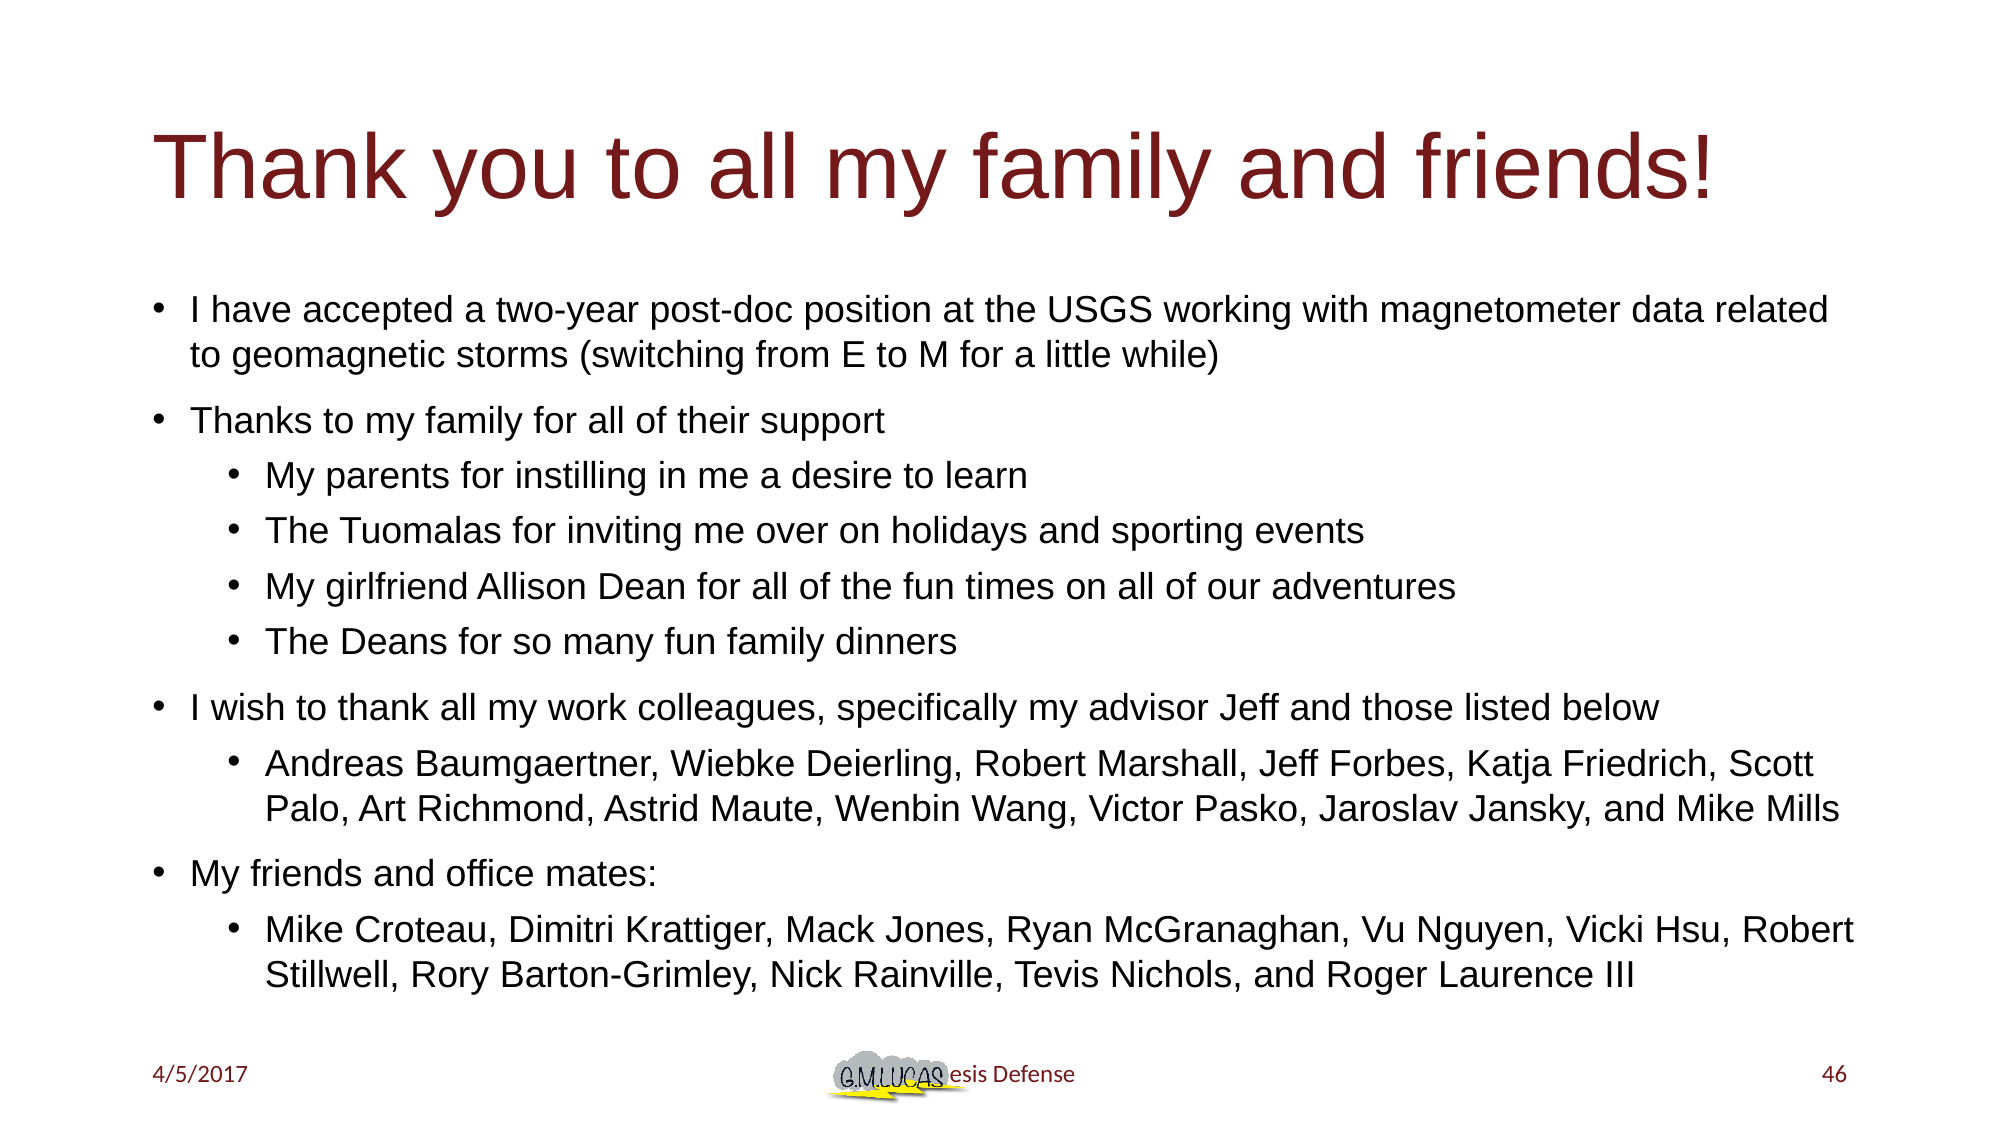

# Thank you to all my family and friends!
I have accepted a two-year post-doc position at the USGS working with magnetometer data related to geomagnetic storms (switching from E to M for a little while)
Thanks to my family for all of their support
My parents for instilling in me a desire to learn
The Tuomalas for inviting me over on holidays and sporting events
My girlfriend Allison Dean for all of the fun times on all of our adventures
The Deans for so many fun family dinners
I wish to thank all my work colleagues, specifically my advisor Jeff and those listed below
Andreas Baumgaertner, Wiebke Deierling, Robert Marshall, Jeff Forbes, Katja Friedrich, Scott Palo, Art Richmond, Astrid Maute, Wenbin Wang, Victor Pasko, Jaroslav Jansky, and Mike Mills
My friends and office mates:
Mike Croteau, Dimitri Krattiger, Mack Jones, Ryan McGranaghan, Vu Nguyen, Vicki Hsu, Robert Stillwell, Rory Barton-Grimley, Nick Rainville, Tevis Nichols, and Roger Laurence III
4/5/2017
	Thesis Defense
46